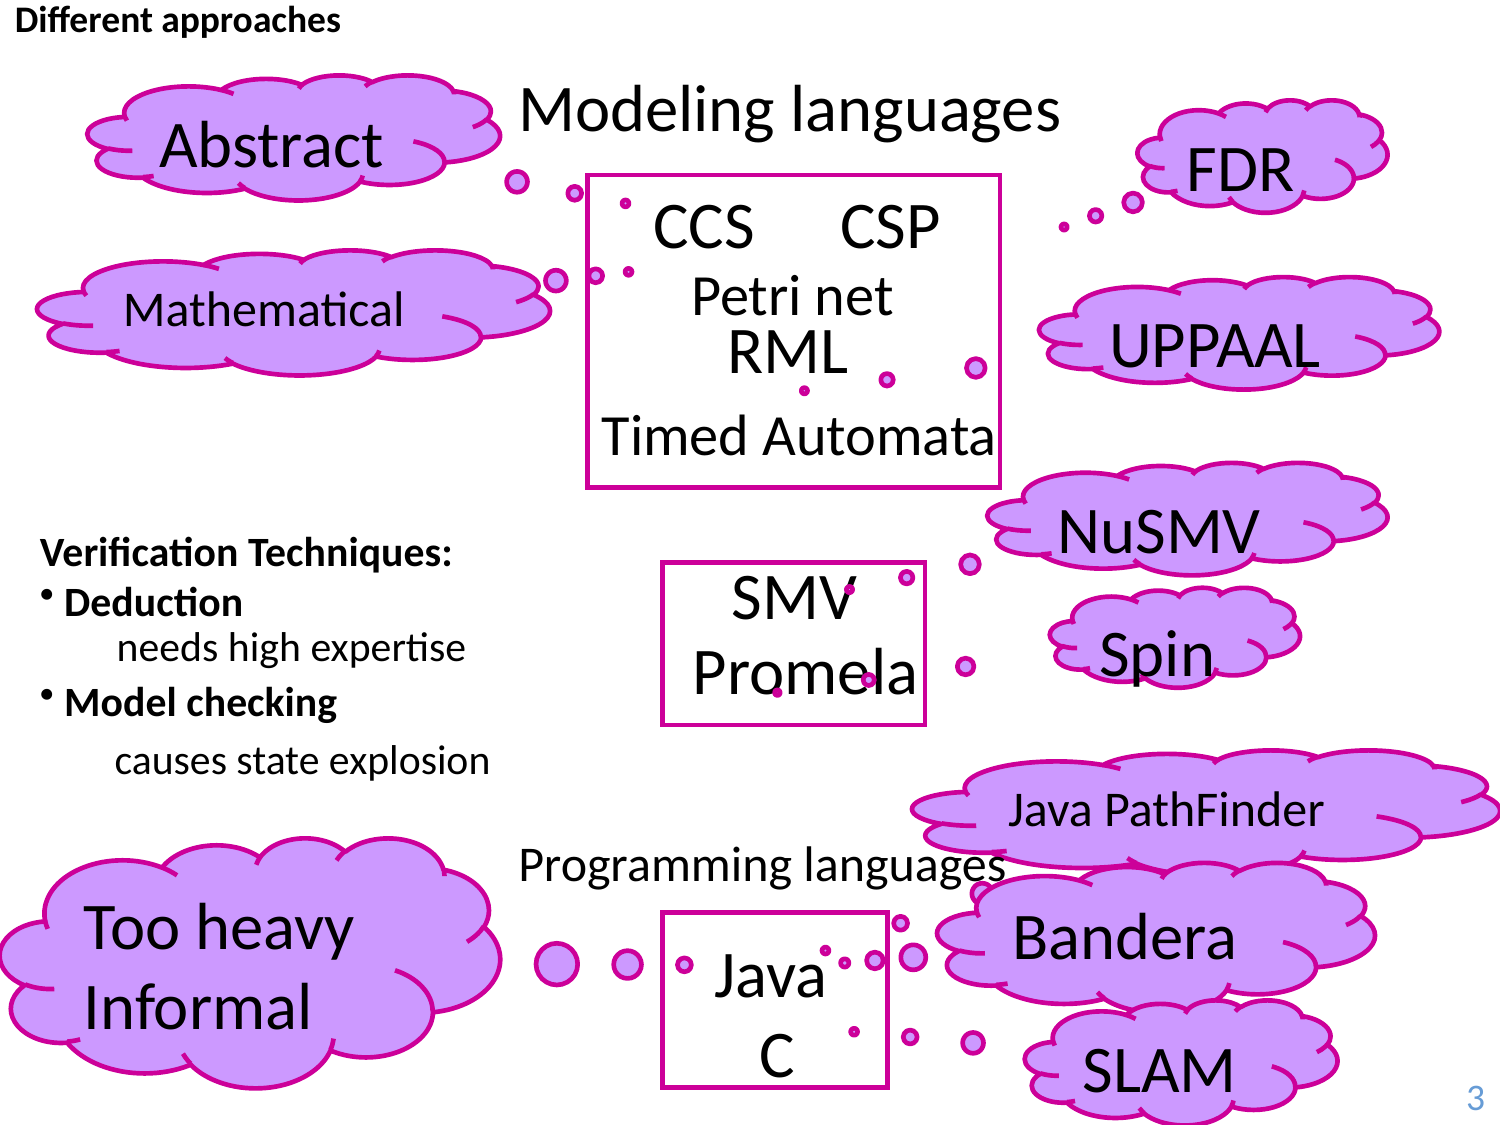

Different approaches
Modeling languages
Abstract
FDR

CCS
CSP
Mathematical
Petri net
UPPAAL
RML
Timed Automata
NuSMV
Verification Techniques:
 Deduction

 Model checking
SMV

Spin
needs high expertise
Promela
causes state explosion
Java PathFinder
Programming languages
Too heavy
Informal
Bandera

Java
   C
SLAM
3